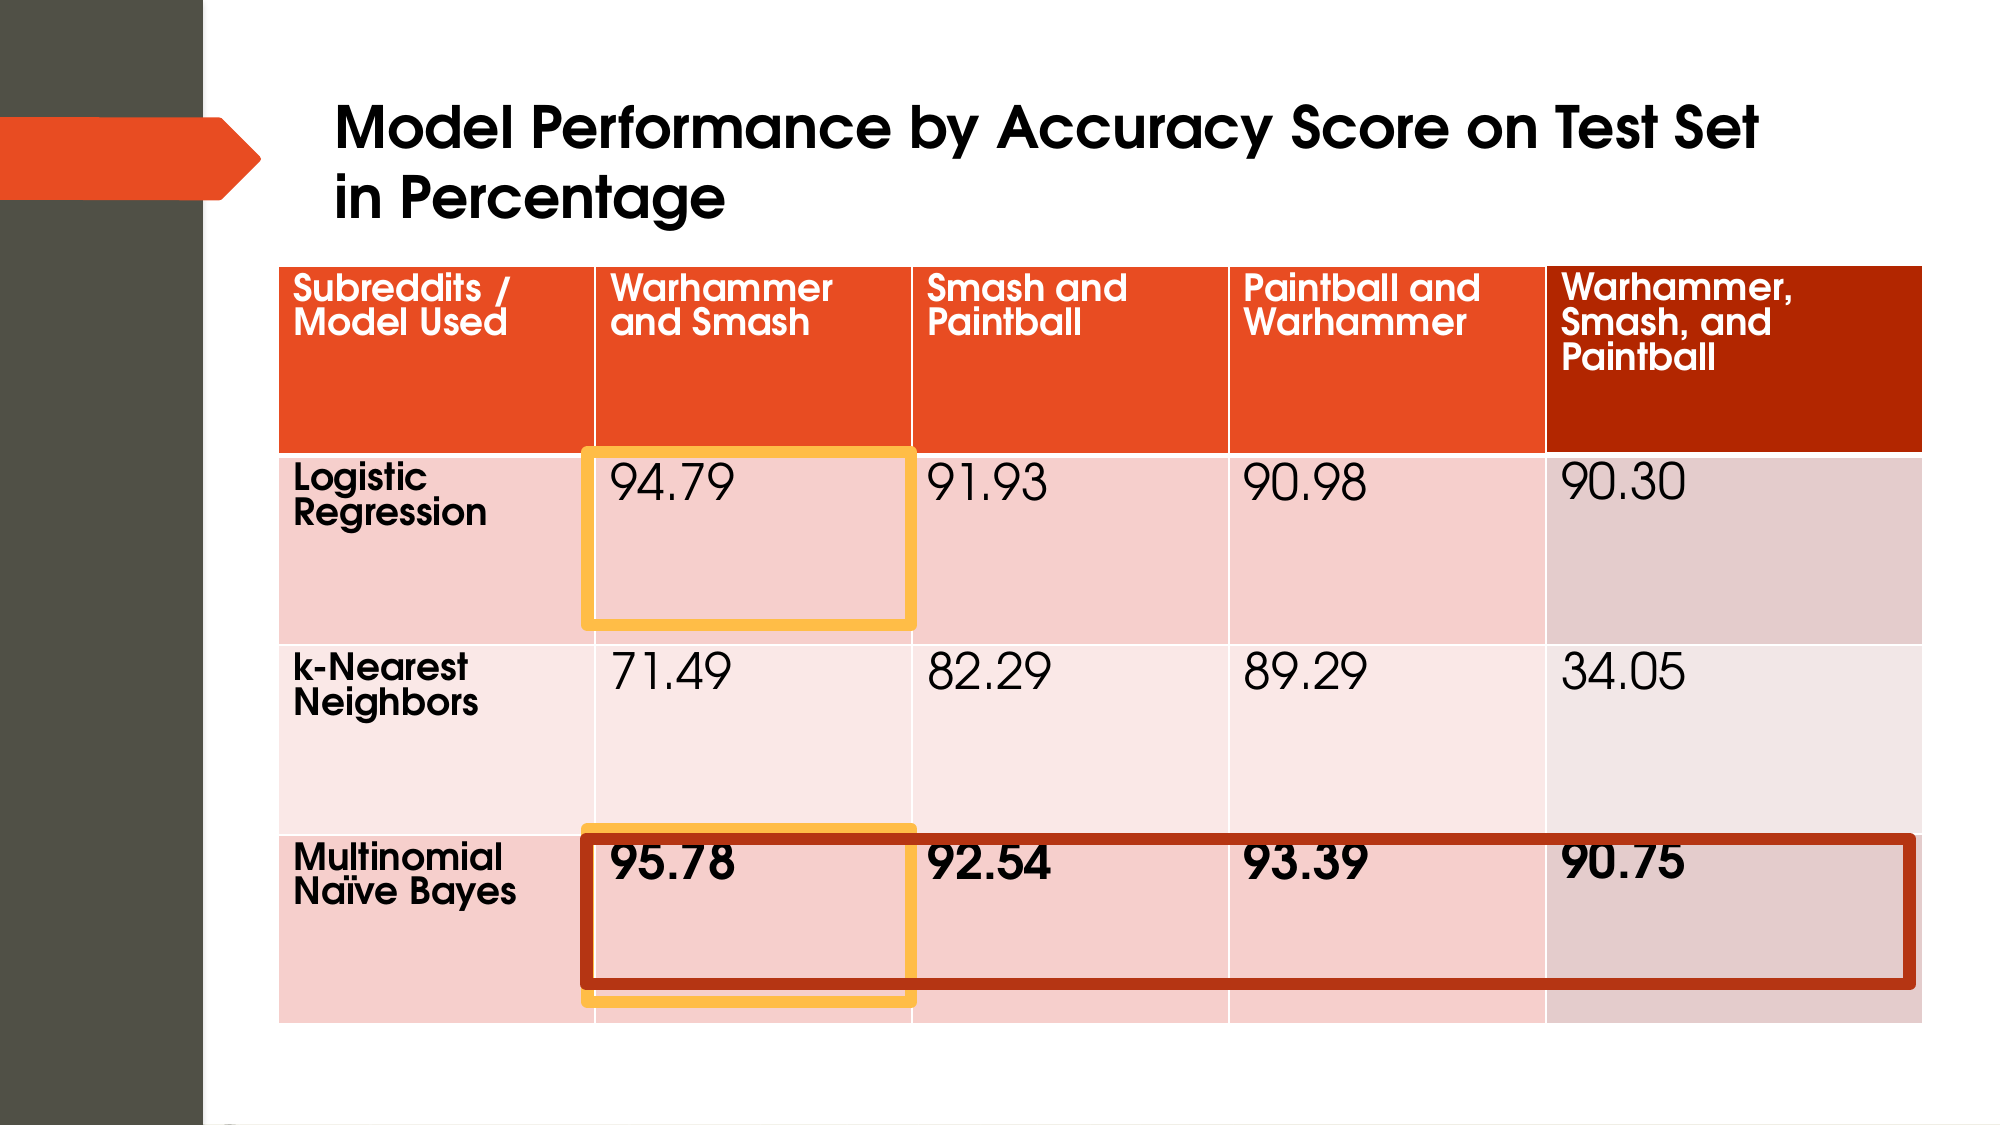

Model Performance by Accuracy Score on Test Set in Percentage

| Warhammer, Smash, and Paintball |
| --- |
| 90.30 |
| 34.05 |
| 90.75 |
| Subreddits / Model Used | Warhammer and Smash | Smash and Paintball | Paintball and Warhammer |
| --- | --- | --- | --- |
| Logistic Regression | 94.79 | 91.93 | 90.98 |
| k-Nearest Neighbors | 71.49 | 82.29 | 89.29 |
| Multinomial Naïve Bayes | 95.78 | 92.54 | 93.39 |